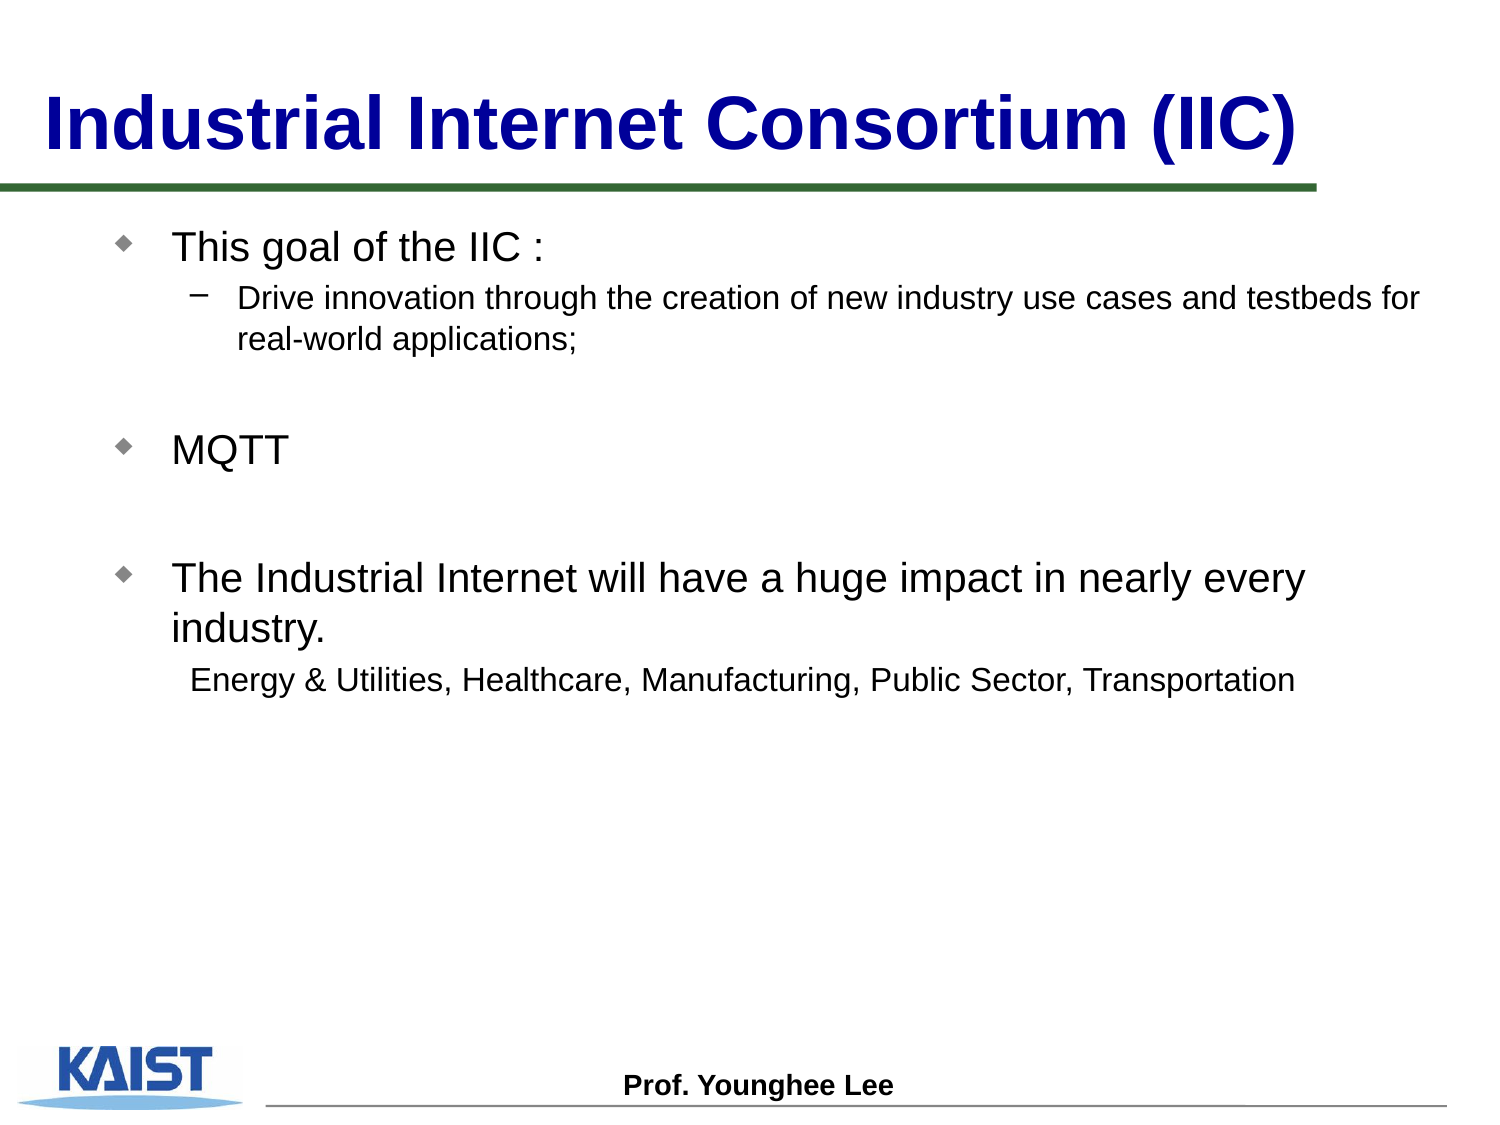

# Industrial Internet Consortium (IIC)
This goal of the IIC :
Drive innovation through the creation of new industry use cases and testbeds for real-world applications;

MQTT

The Industrial Internet will have a huge impact in nearly every industry.
Energy & Utilities, Healthcare, Manufacturing, Public Sector, Transportation